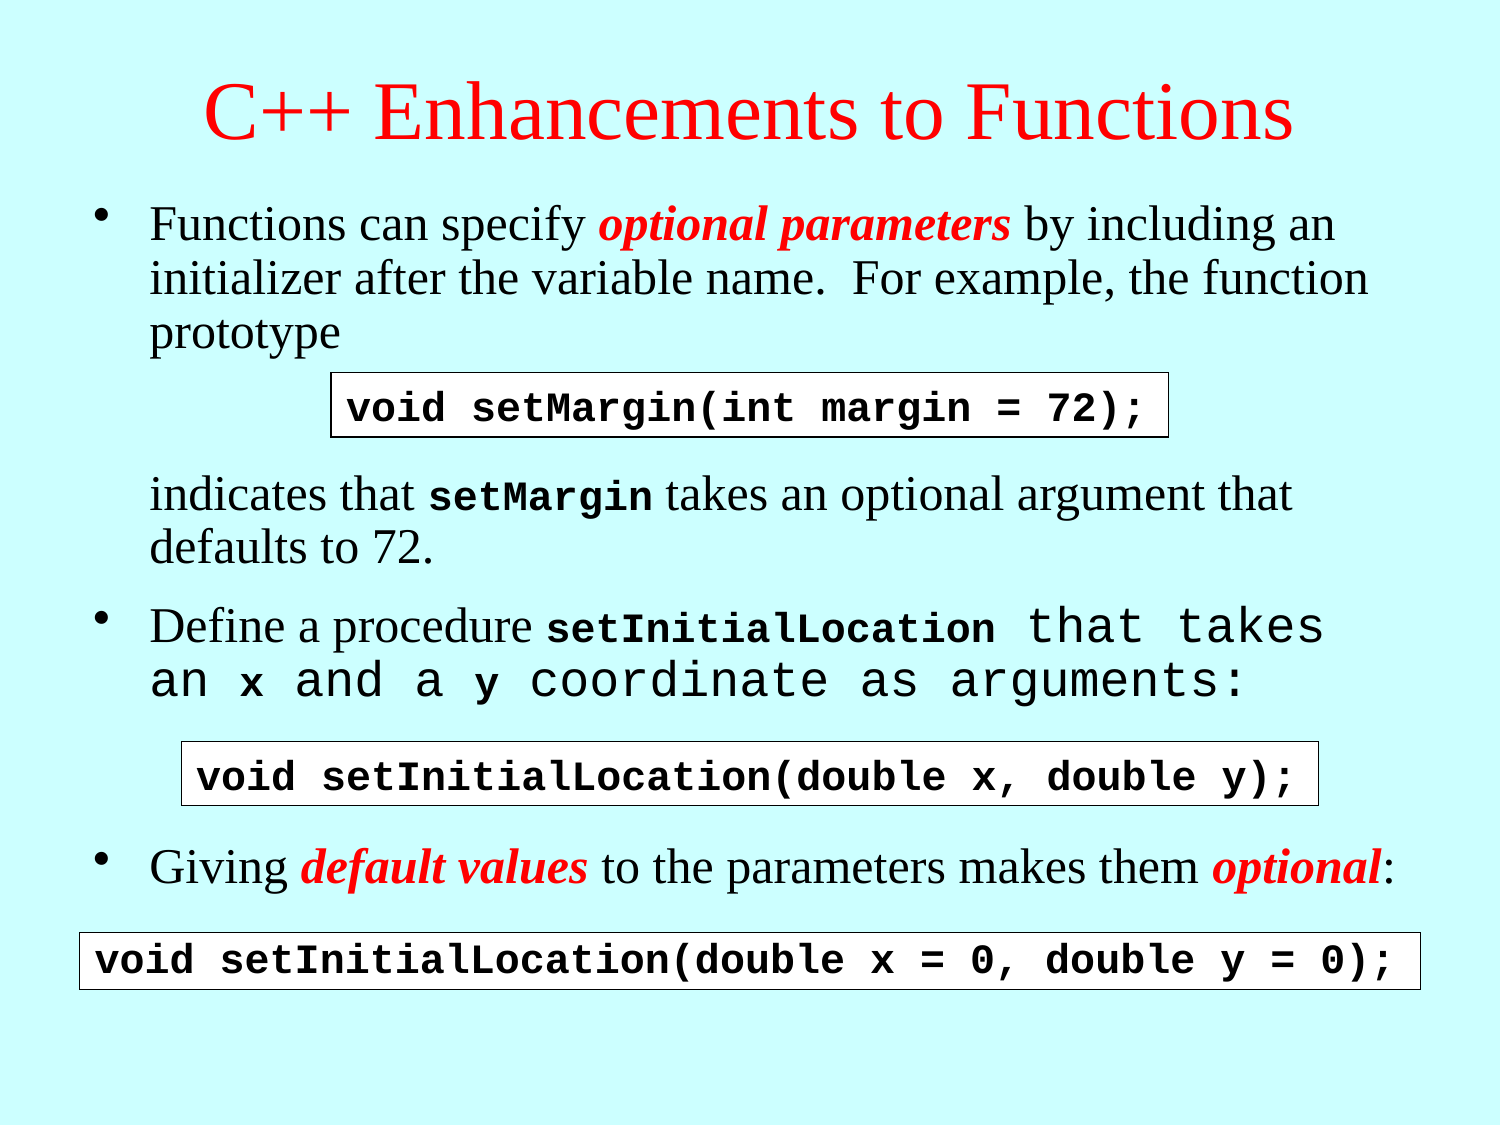

# C++ Enhancements to Functions
Functions can specify optional parameters by including an initializer after the variable name.  For example, the function prototype
indicates that setMargin takes an optional argument that defaults to 72.
Define a procedure setInitialLocation that takes an x and a y coordinate as arguments:
Giving default values to the parameters makes them optional:
void setMargin(int margin = 72);
void setInitialLocation(double x, double y);
void setInitialLocation(double x = 0, double y = 0);